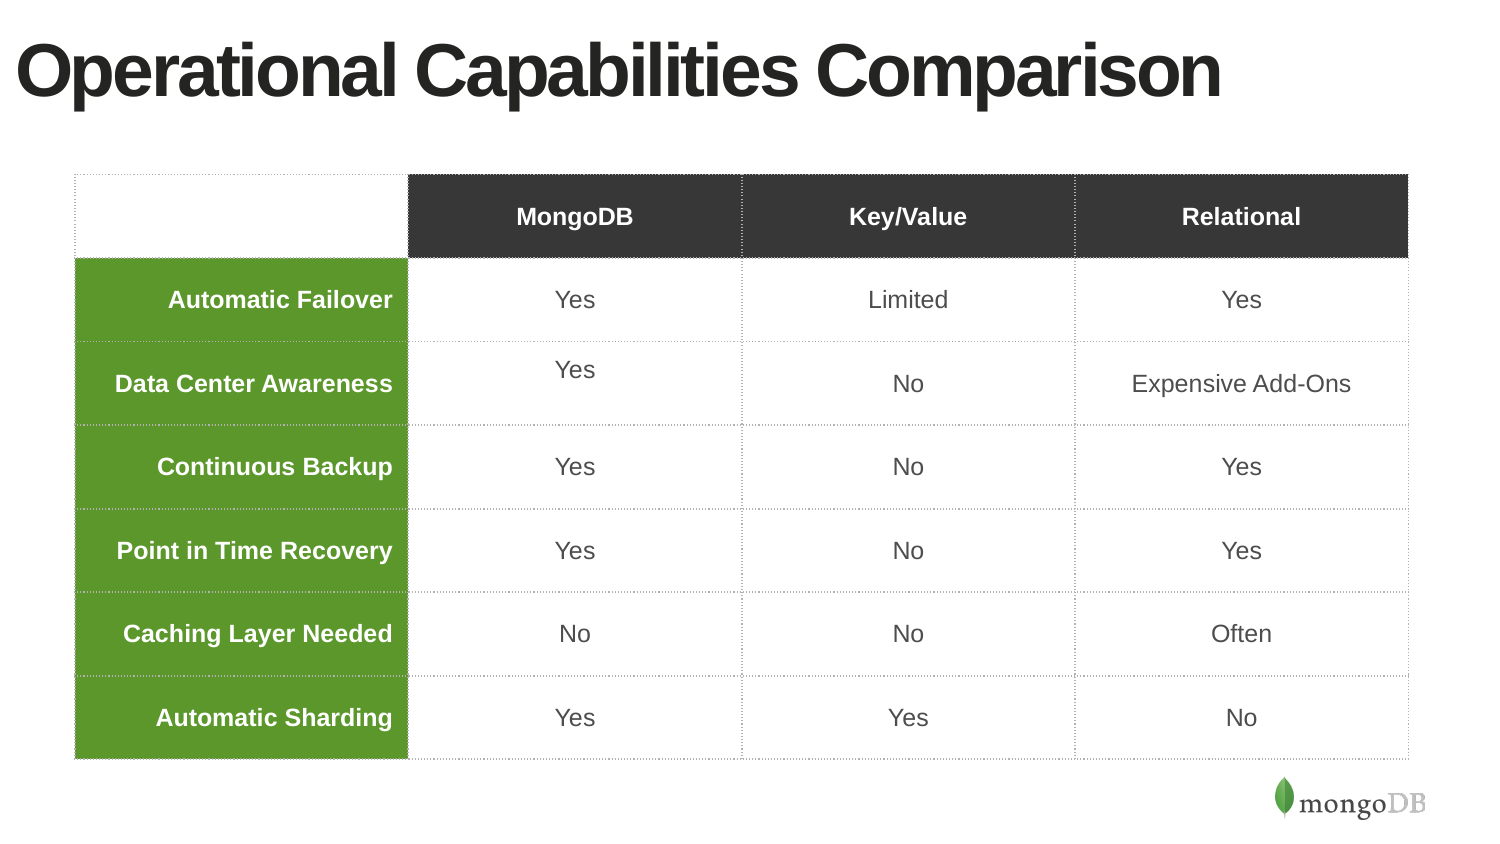

# Operational Capabilities Comparison
|  | MongoDB | Key/Value | Relational |
| --- | --- | --- | --- |
| Automatic Failover | Yes | Limited | Yes |
| Data Center Awareness | Yes | No | Expensive Add-Ons |
| Continuous Backup | Yes | No | Yes |
| Point in Time Recovery | Yes | No | Yes |
| Caching Layer Needed | No | No | Often |
| Automatic Sharding | Yes | Yes | No |